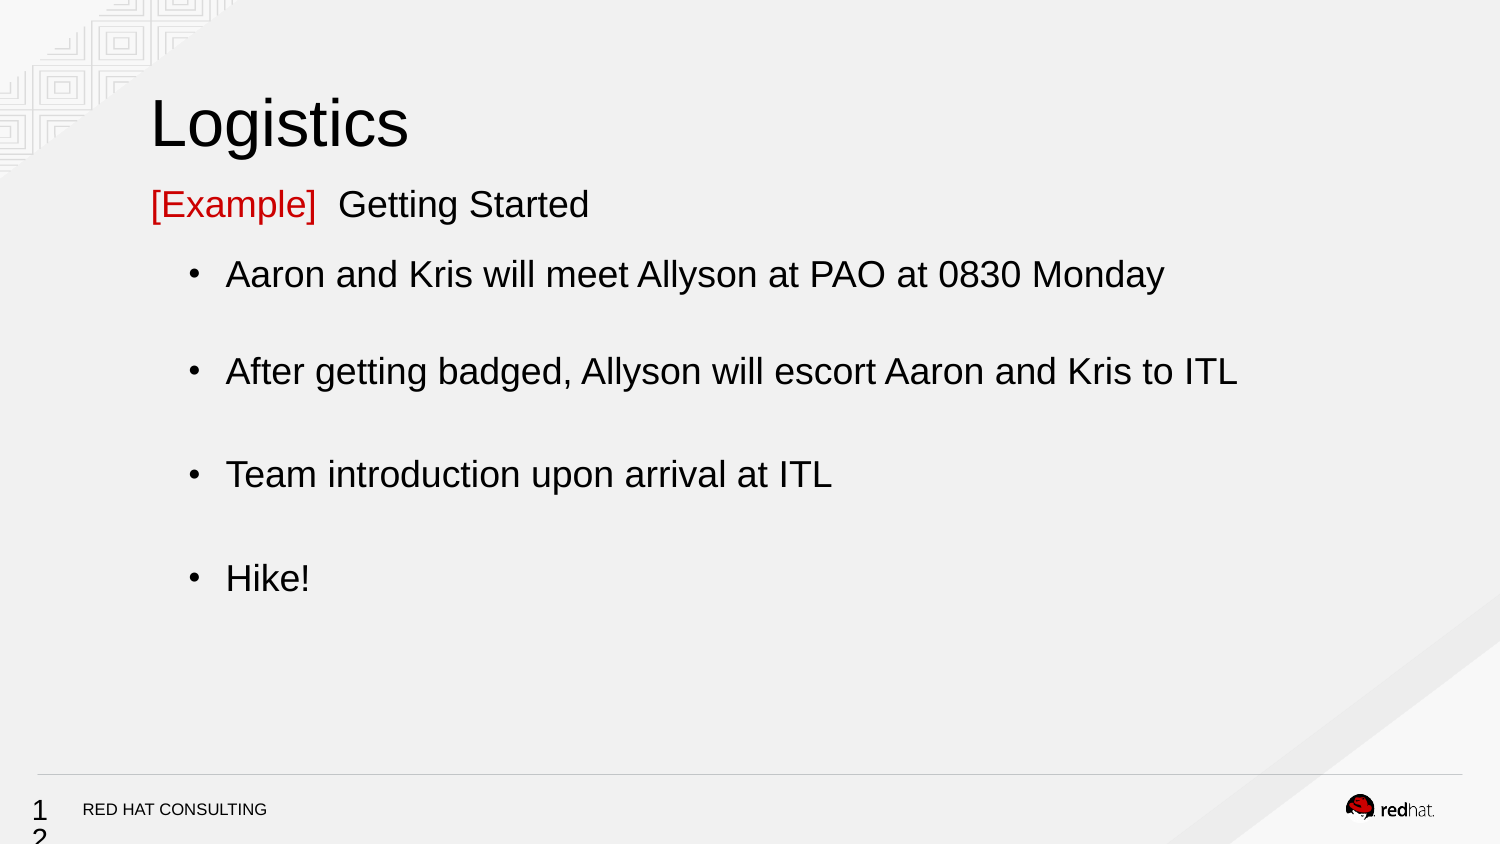

# Logistics
[Example]  Getting Started
Aaron and Kris will meet Allyson at PAO at 0830 Monday
After getting badged, Allyson will escort Aaron and Kris to ITL
Team introduction upon arrival at ITL
Hike!
12